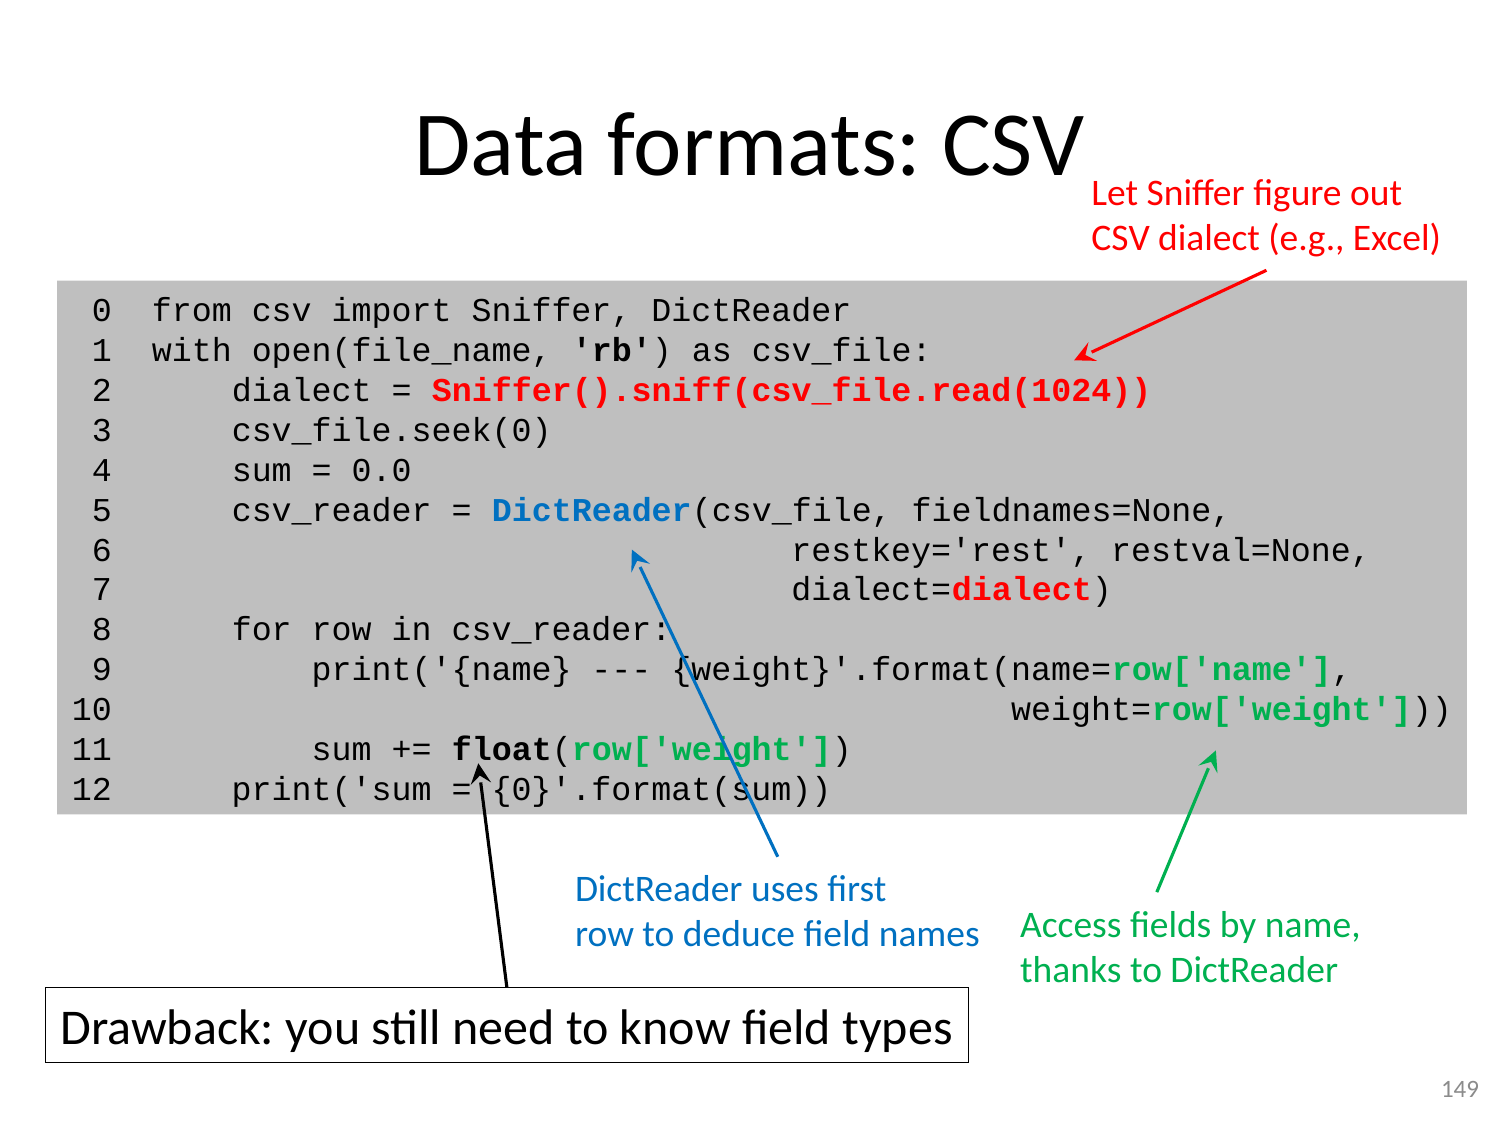

# Data formats: CSV
Let Sniffer figure out
CSV dialect (e.g., Excel)
 0  from csv import Sniffer, DictReader
 1  with open(file_name, 'rb') as csv_file:
 2      dialect = Sniffer().sniff(csv_file.read(1024))
 3      csv_file.seek(0)
 4      sum = 0.0
 5      csv_reader = DictReader(csv_file, fieldnames=None,
 6                                  restkey='rest', restval=None,
 7                                  dialect=dialect)
 8      for row in csv_reader:
 9          print('{name} --- {weight}'.format(name=row['name'],
10                                             weight=row['weight']))
11          sum += float(row['weight'])
12      print('sum = {0}'.format(sum))
DictReader uses first
row to deduce field names
Access fields by name,
thanks to DictReader
Drawback: you still need to know field types
149